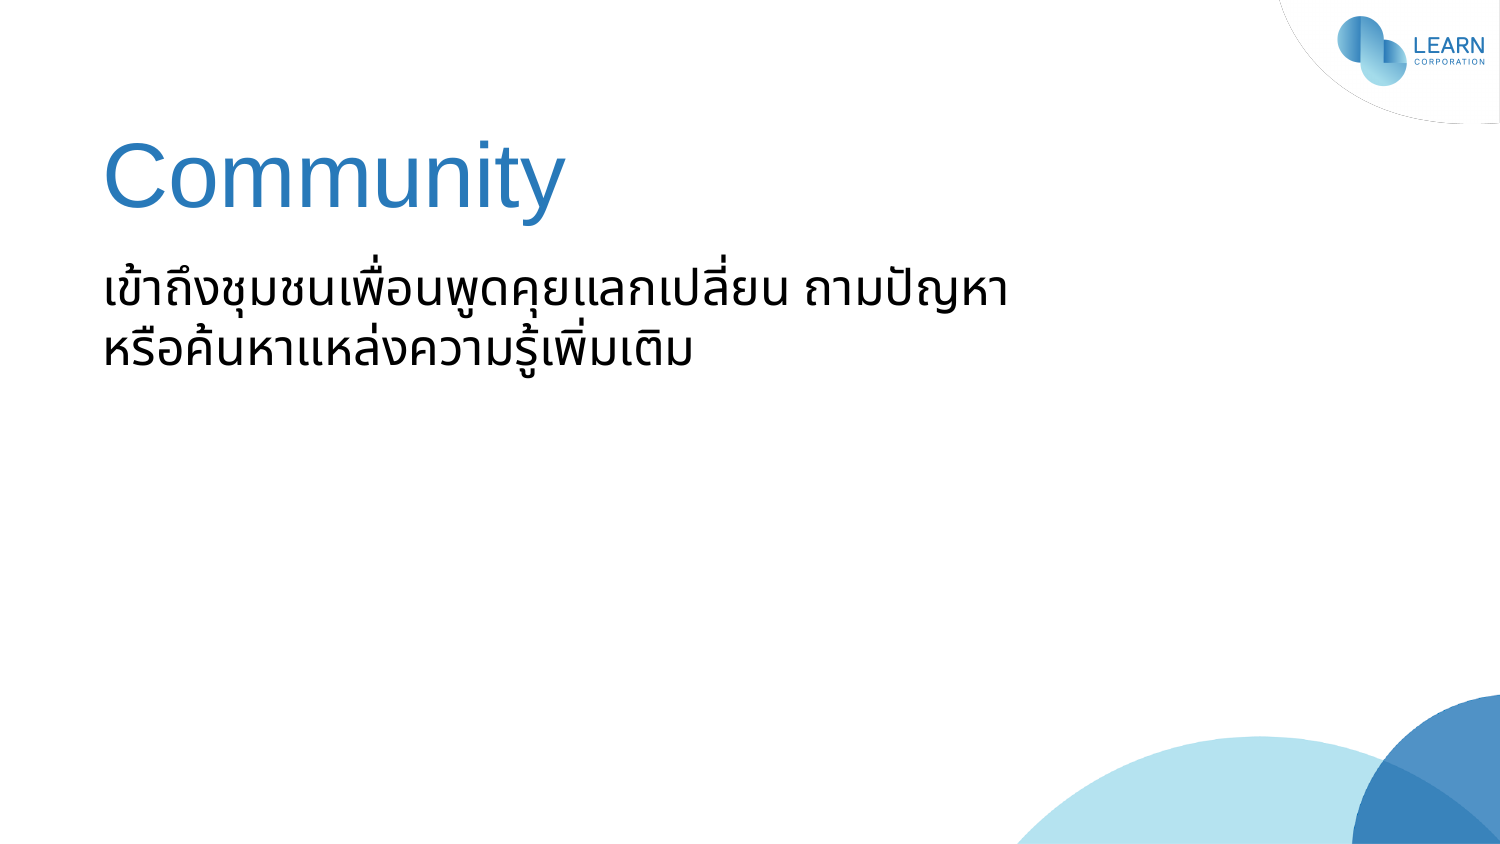

# Community
เข้าถึงชุมชนเพื่อนพูดคุยแลกเปลี่ยน ถามปัญหา หรือค้นหาแหล่งความรู้เพิ่มเติม